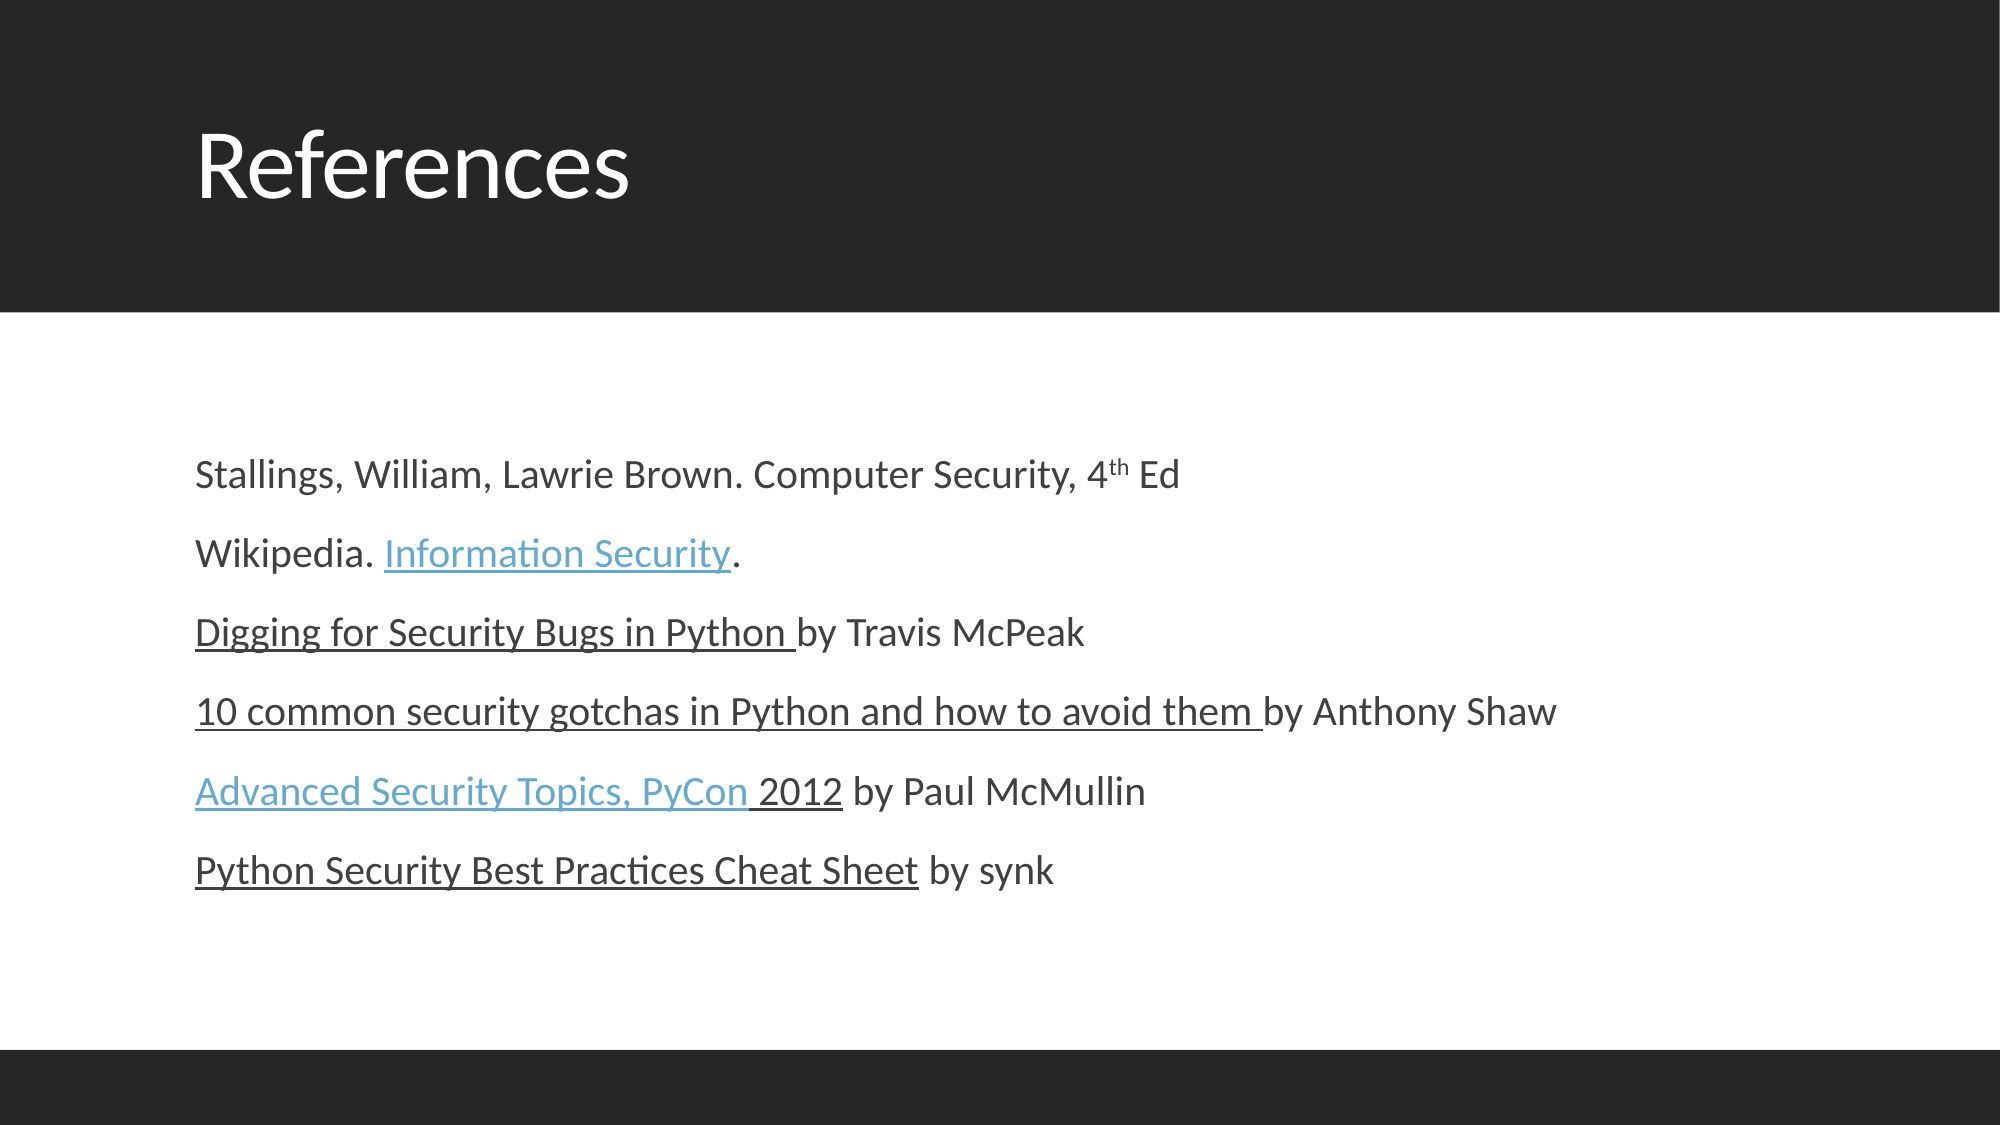

# References
Stallings, William, Lawrie Brown. Computer Security, 4th Ed
Wikipedia. Information Security.
Digging for Security Bugs in Python by Travis McPeak
10 common security gotchas in Python and how to avoid them by Anthony Shaw
Advanced Security Topics, PyCon 2012 by Paul McMullin
Python Security Best Practices Cheat Sheet by synk